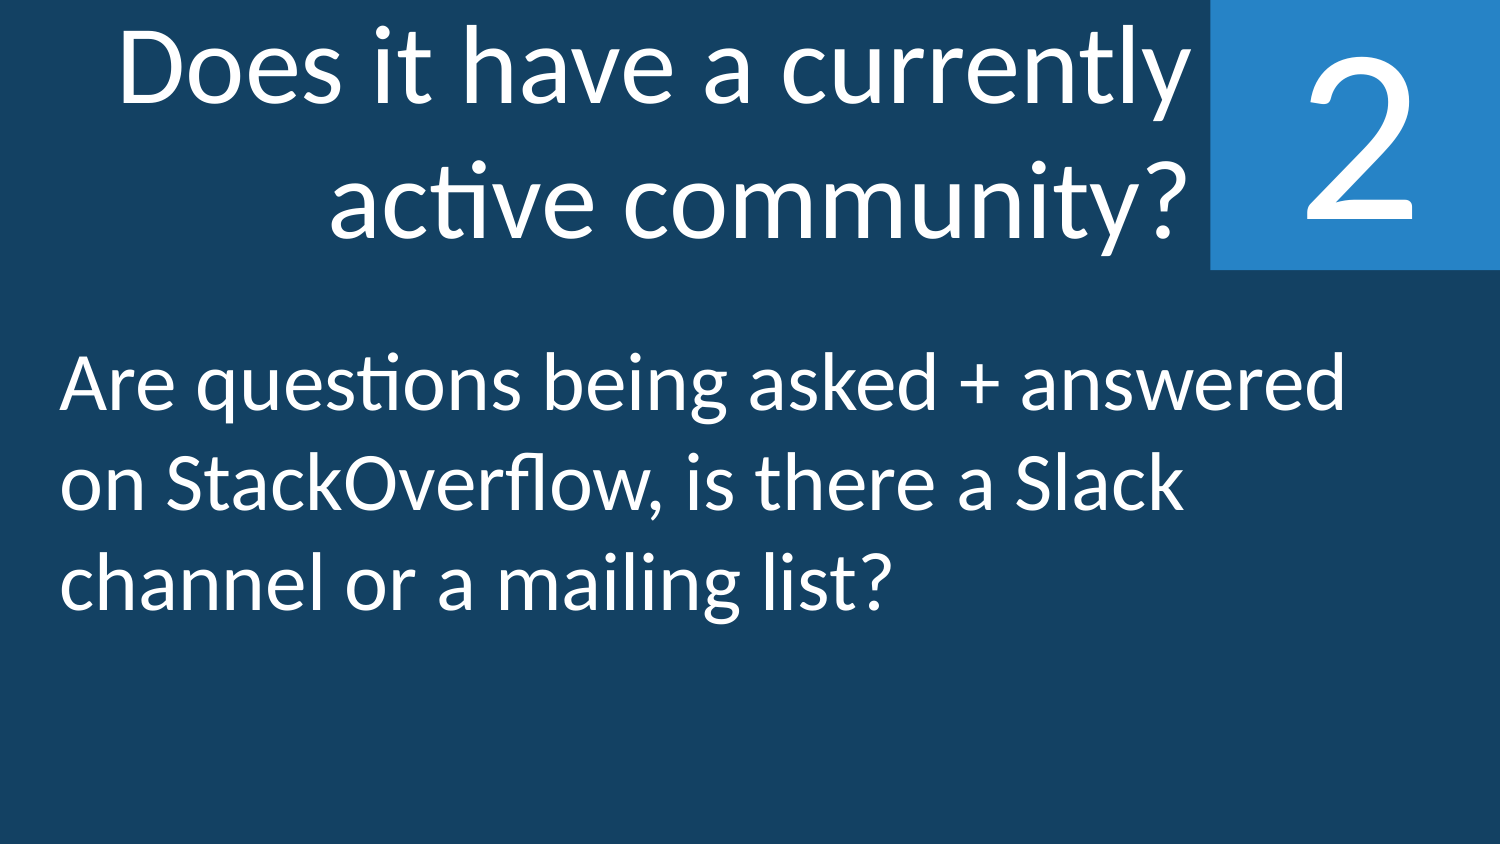

Does it have a currently active community?
2
Are questions being asked + answered on StackOverflow, is there a Slack channel or a mailing list?